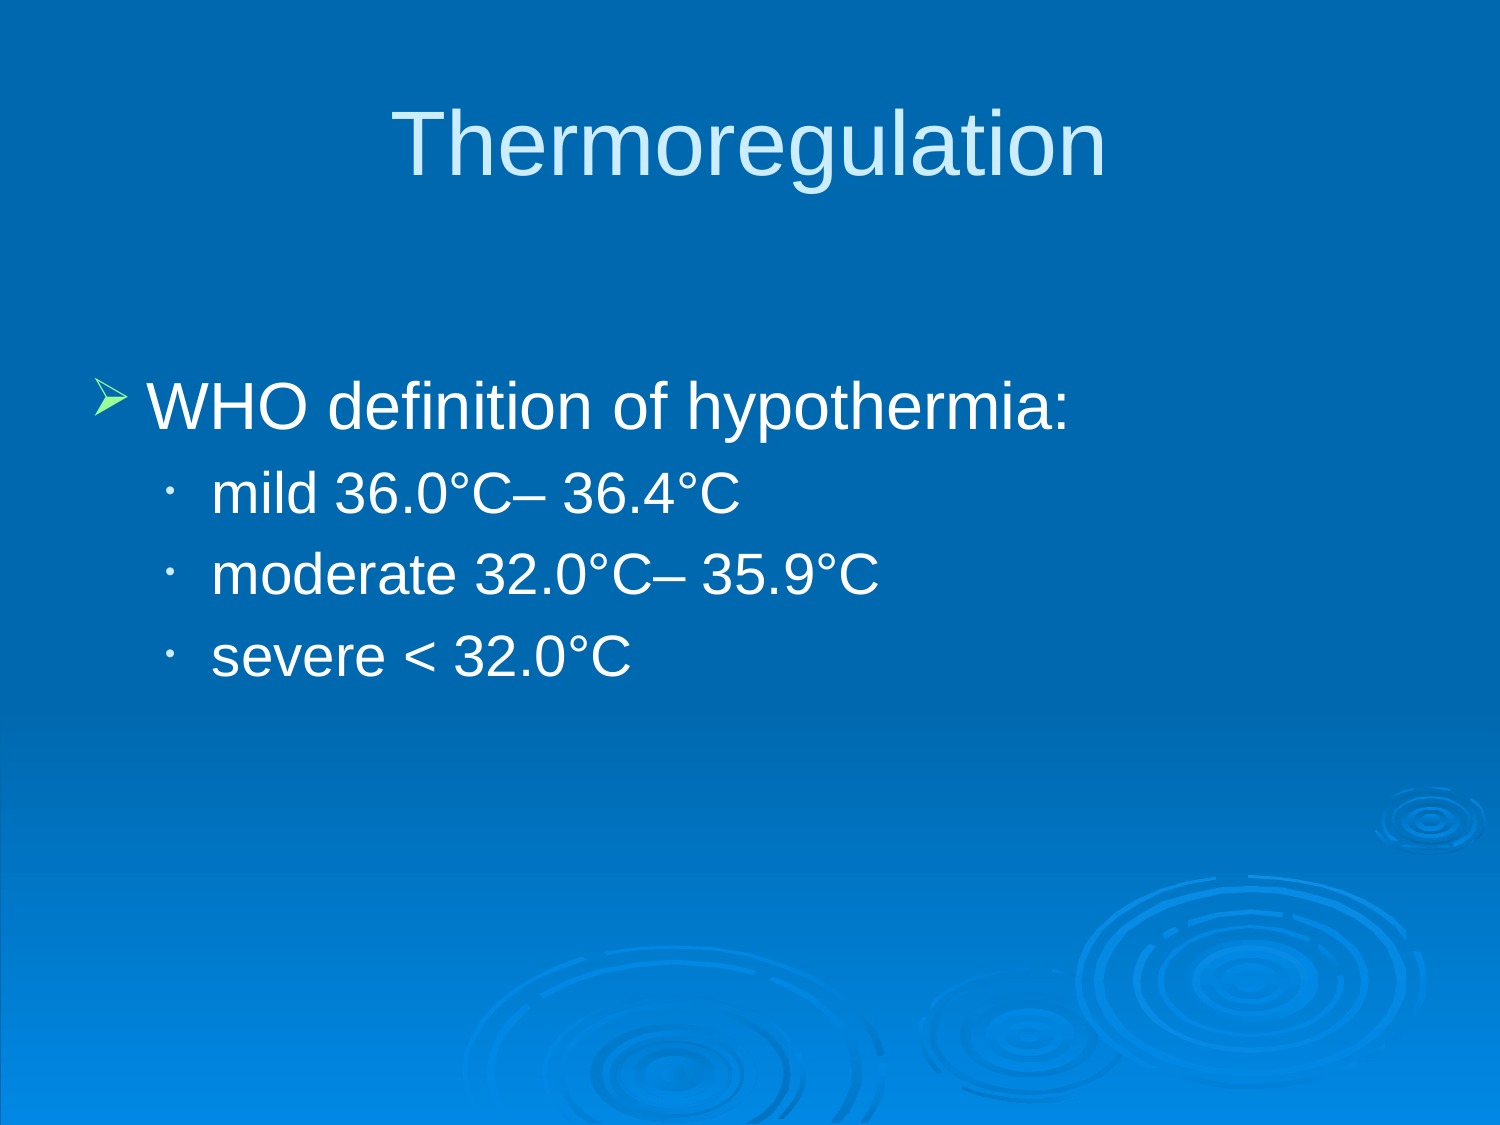

# Thermoregulation

WHO definition of hypothermia:
mild 36.0°C– 36.4°C
moderate 32.0°C– 35.9°C
severe < 32.0°C